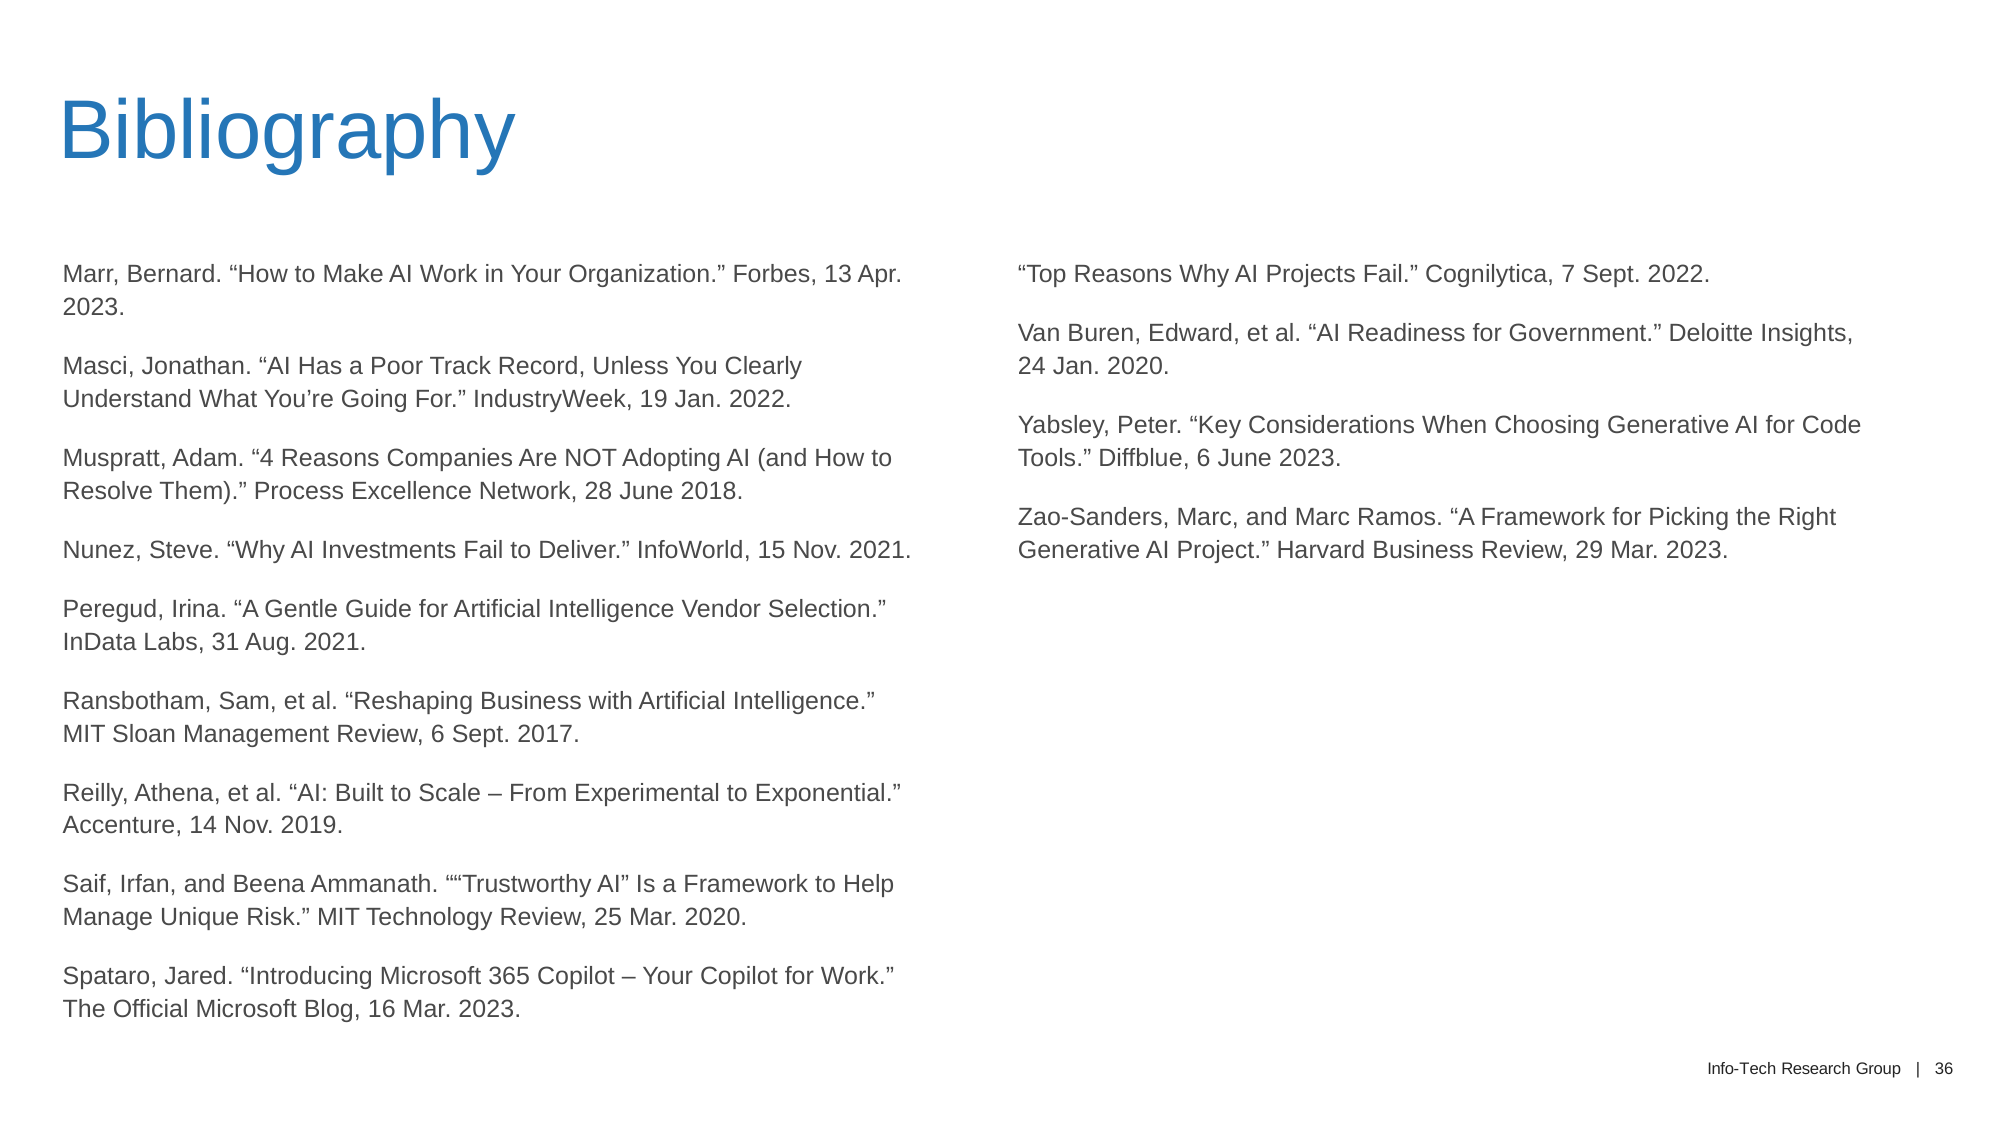

# Bibliography
Marr, Bernard. “How to Make AI Work in Your Organization.” Forbes, 13 Apr. 2023.
Masci, Jonathan. “AI Has a Poor Track Record, Unless You Clearly Understand What You’re Going For.” IndustryWeek, 19 Jan. 2022.
Muspratt, Adam. “4 Reasons Companies Are NOT Adopting AI (and How to Resolve Them).” Process Excellence Network, 28 June 2018.
Nunez, Steve. “Why AI Investments Fail to Deliver.” InfoWorld, 15 Nov. 2021.
Peregud, Irina. “A Gentle Guide for Artificial Intelligence Vendor Selection.” InData Labs, 31 Aug. 2021.
Ransbotham, Sam, et al. “Reshaping Business with Artificial Intelligence.” MIT Sloan Management Review, 6 Sept. 2017.
Reilly, Athena, et al. “AI: Built to Scale – From Experimental to Exponential.” Accenture, 14 Nov. 2019.
Saif, Irfan, and Beena Ammanath. ““Trustworthy AI” Is a Framework to Help Manage Unique Risk.” MIT Technology Review, 25 Mar. 2020.
Spataro, Jared. “Introducing Microsoft 365 Copilot – Your Copilot for Work.” The Official Microsoft Blog, 16 Mar. 2023.

“Top Reasons Why AI Projects Fail.” Cognilytica, 7 Sept. 2022.
Van Buren, Edward, et al. “AI Readiness for Government.” Deloitte Insights, 24 Jan. 2020.
Yabsley, Peter. “Key Considerations When Choosing Generative AI for Code Tools.” Diffblue, 6 June 2023.
Zao-Sanders, Marc, and Marc Ramos. “A Framework for Picking the Right Generative AI Project.” Harvard Business Review, 29 Mar. 2023.